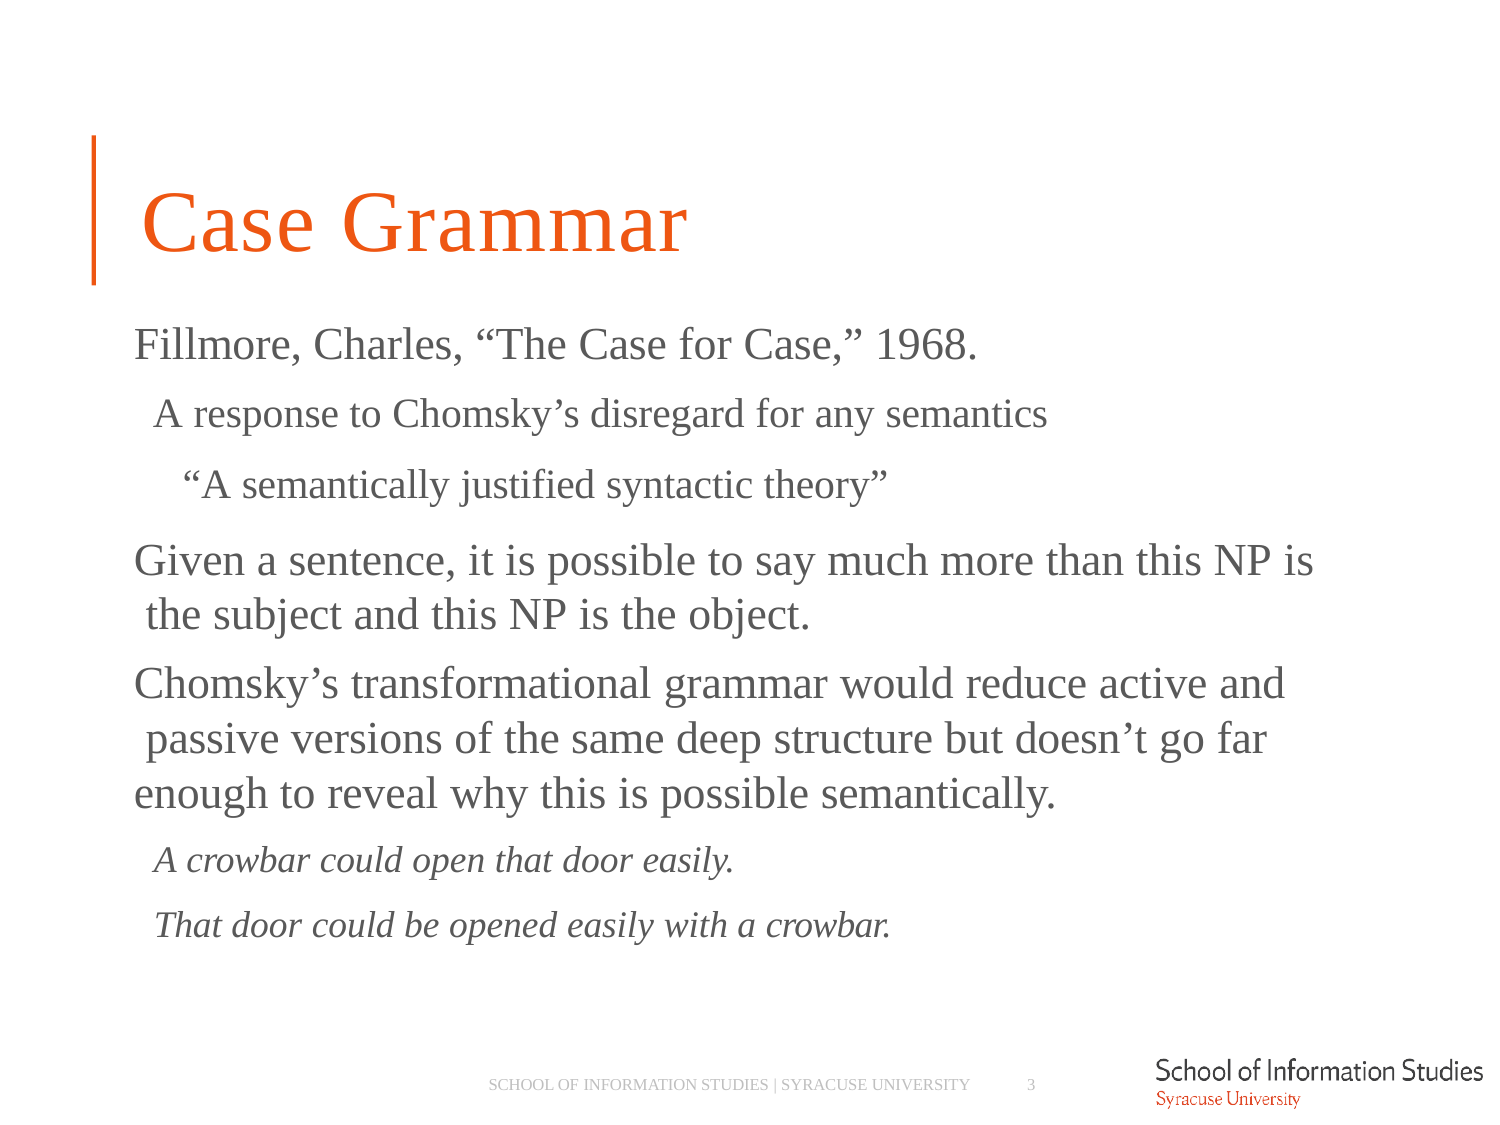

# Case Grammar
Fillmore, Charles, “The Case for Case,” 1968.
­ A response to Chomsky’s disregard for any semantics
­ “A semantically justified syntactic theory”
Given a sentence, it is possible to say much more than this NP is  the subject and this NP is the object.
Chomsky’s transformational grammar would reduce active and  passive versions of the same deep structure but doesn’t go far  enough to reveal why this is possible semantically.
­ A crowbar could open that door easily.
­ That door could be opened easily with a crowbar.
SCHOOL OF INFORMATION STUDIES | SYRACUSE UNIVERSITY
3